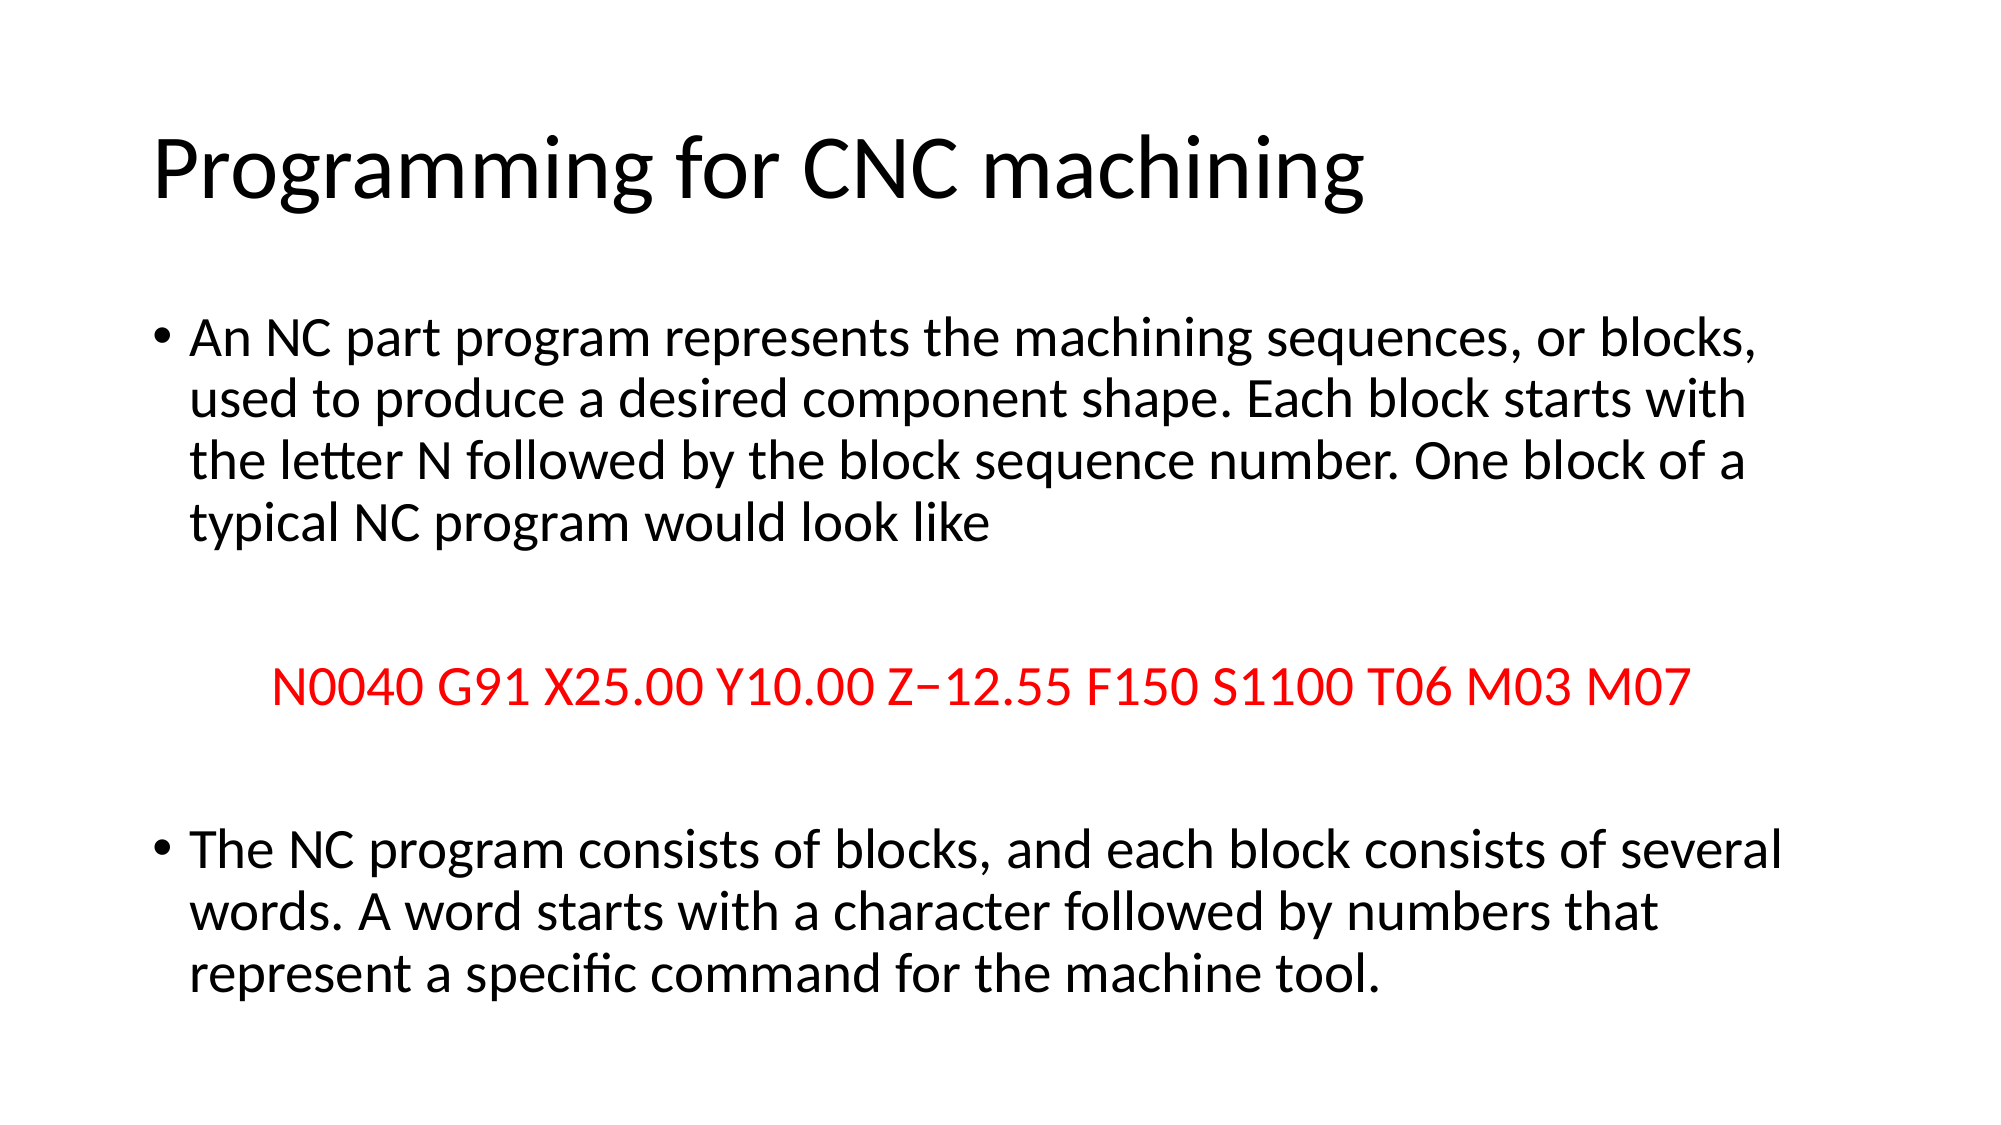

# Programming for CNC machining
An NC part program represents the machining sequences, or blocks, used to produce a desired component shape. Each block starts with the letter N followed by the block sequence number. One block of a typical NC program would look like

N0040 G91 X25.00 Y10.00 Z−12.55 F150 S1100 T06 M03 M07

The NC program consists of blocks, and each block consists of several words. A word starts with a character followed by numbers that represent a speciﬁc command for the machine tool.